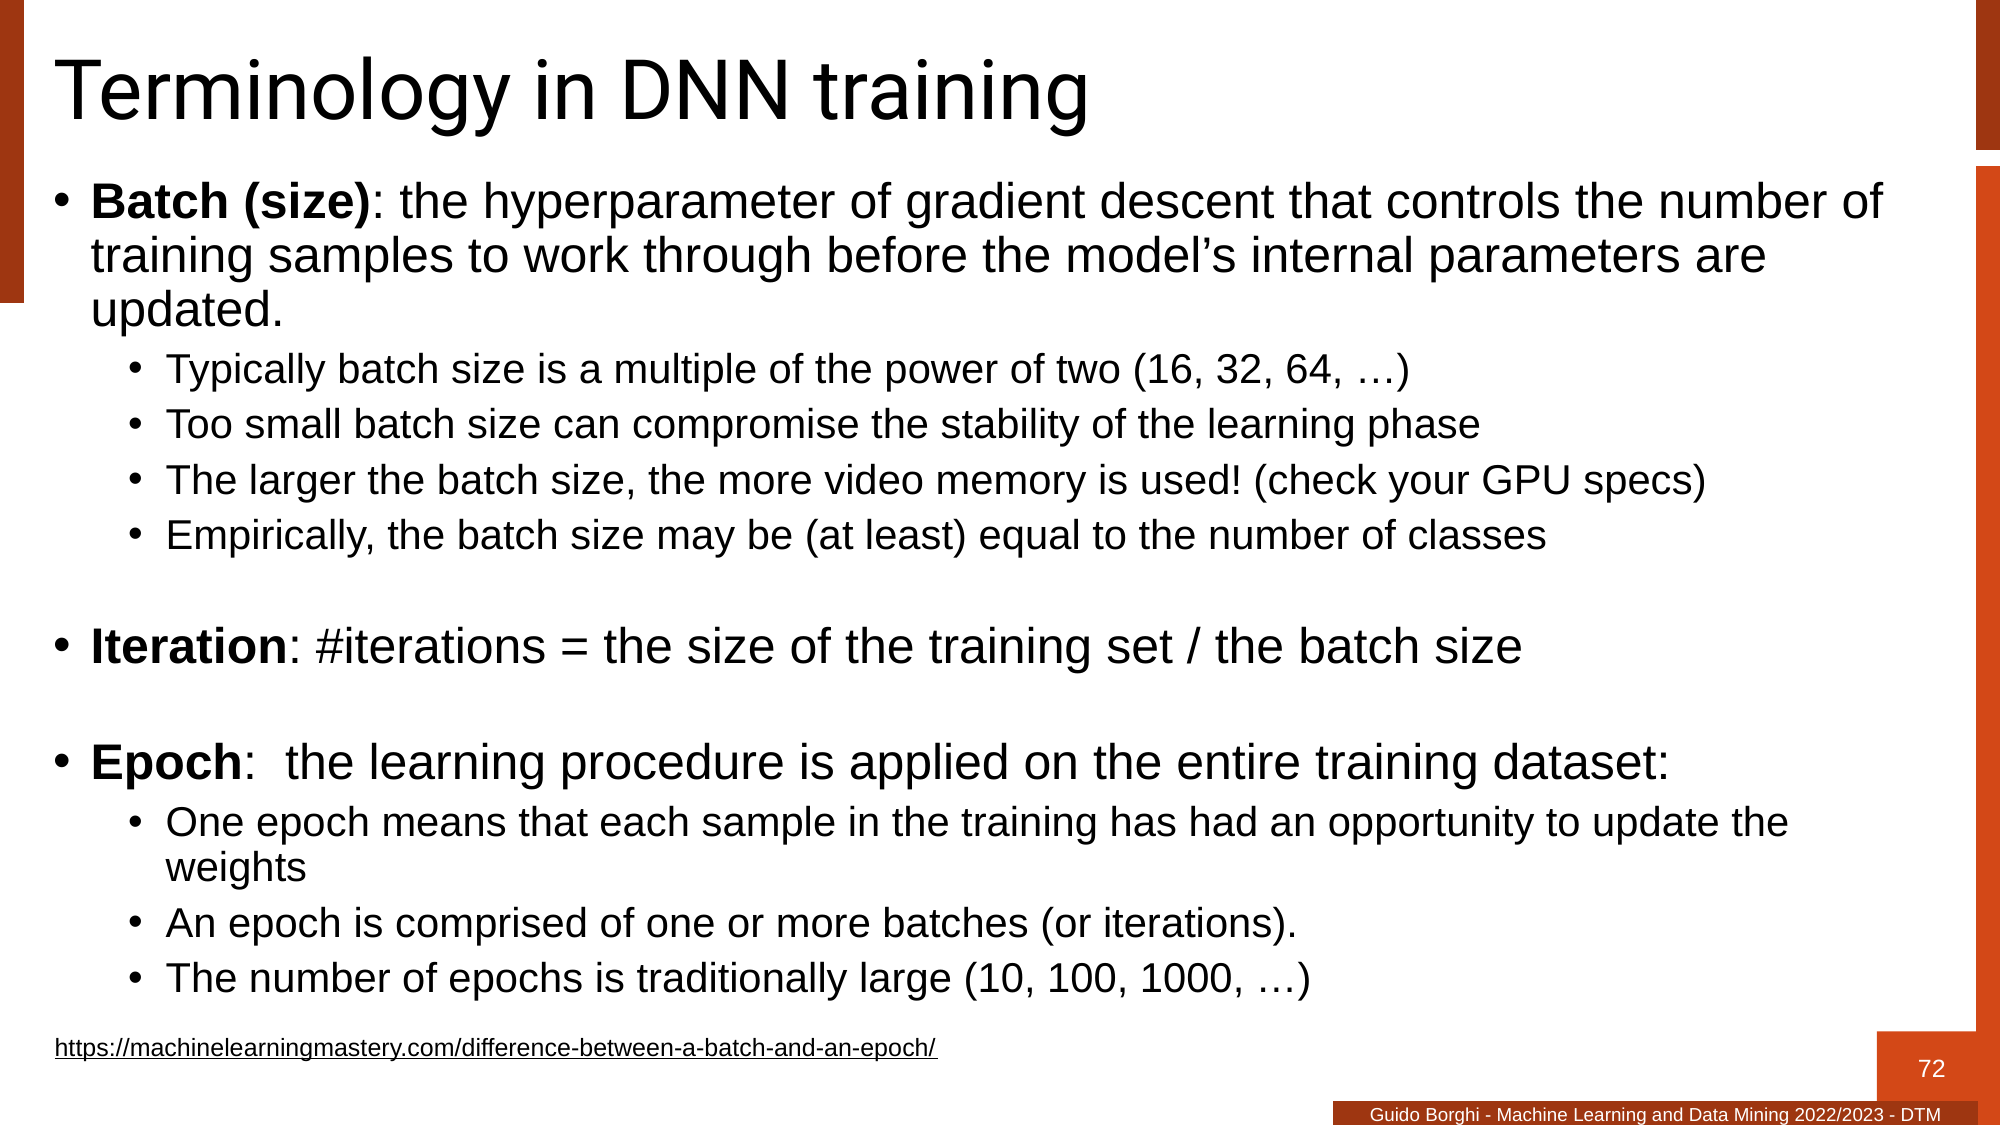

# Terminology in DNN training
Batch (size): the hyperparameter of gradient descent that controls the number of training samples to work through before the model’s internal parameters are updated.
Typically batch size is a multiple of the power of two (16, 32, 64, …)
Too small batch size can compromise the stability of the learning phase
The larger the batch size, the more video memory is used! (check your GPU specs)
Empirically, the batch size may be (at least) equal to the number of classes

Iteration: #iterations = the size of the training set / the batch size

Epoch:  the learning procedure is applied on the entire training dataset:
One epoch means that each sample in the training has had an opportunity to update the weights
An epoch is comprised of one or more batches (or iterations).
The number of epochs is traditionally large (10, 100, 1000, …)
https://machinelearningmastery.com/difference-between-a-batch-and-an-epoch/
72